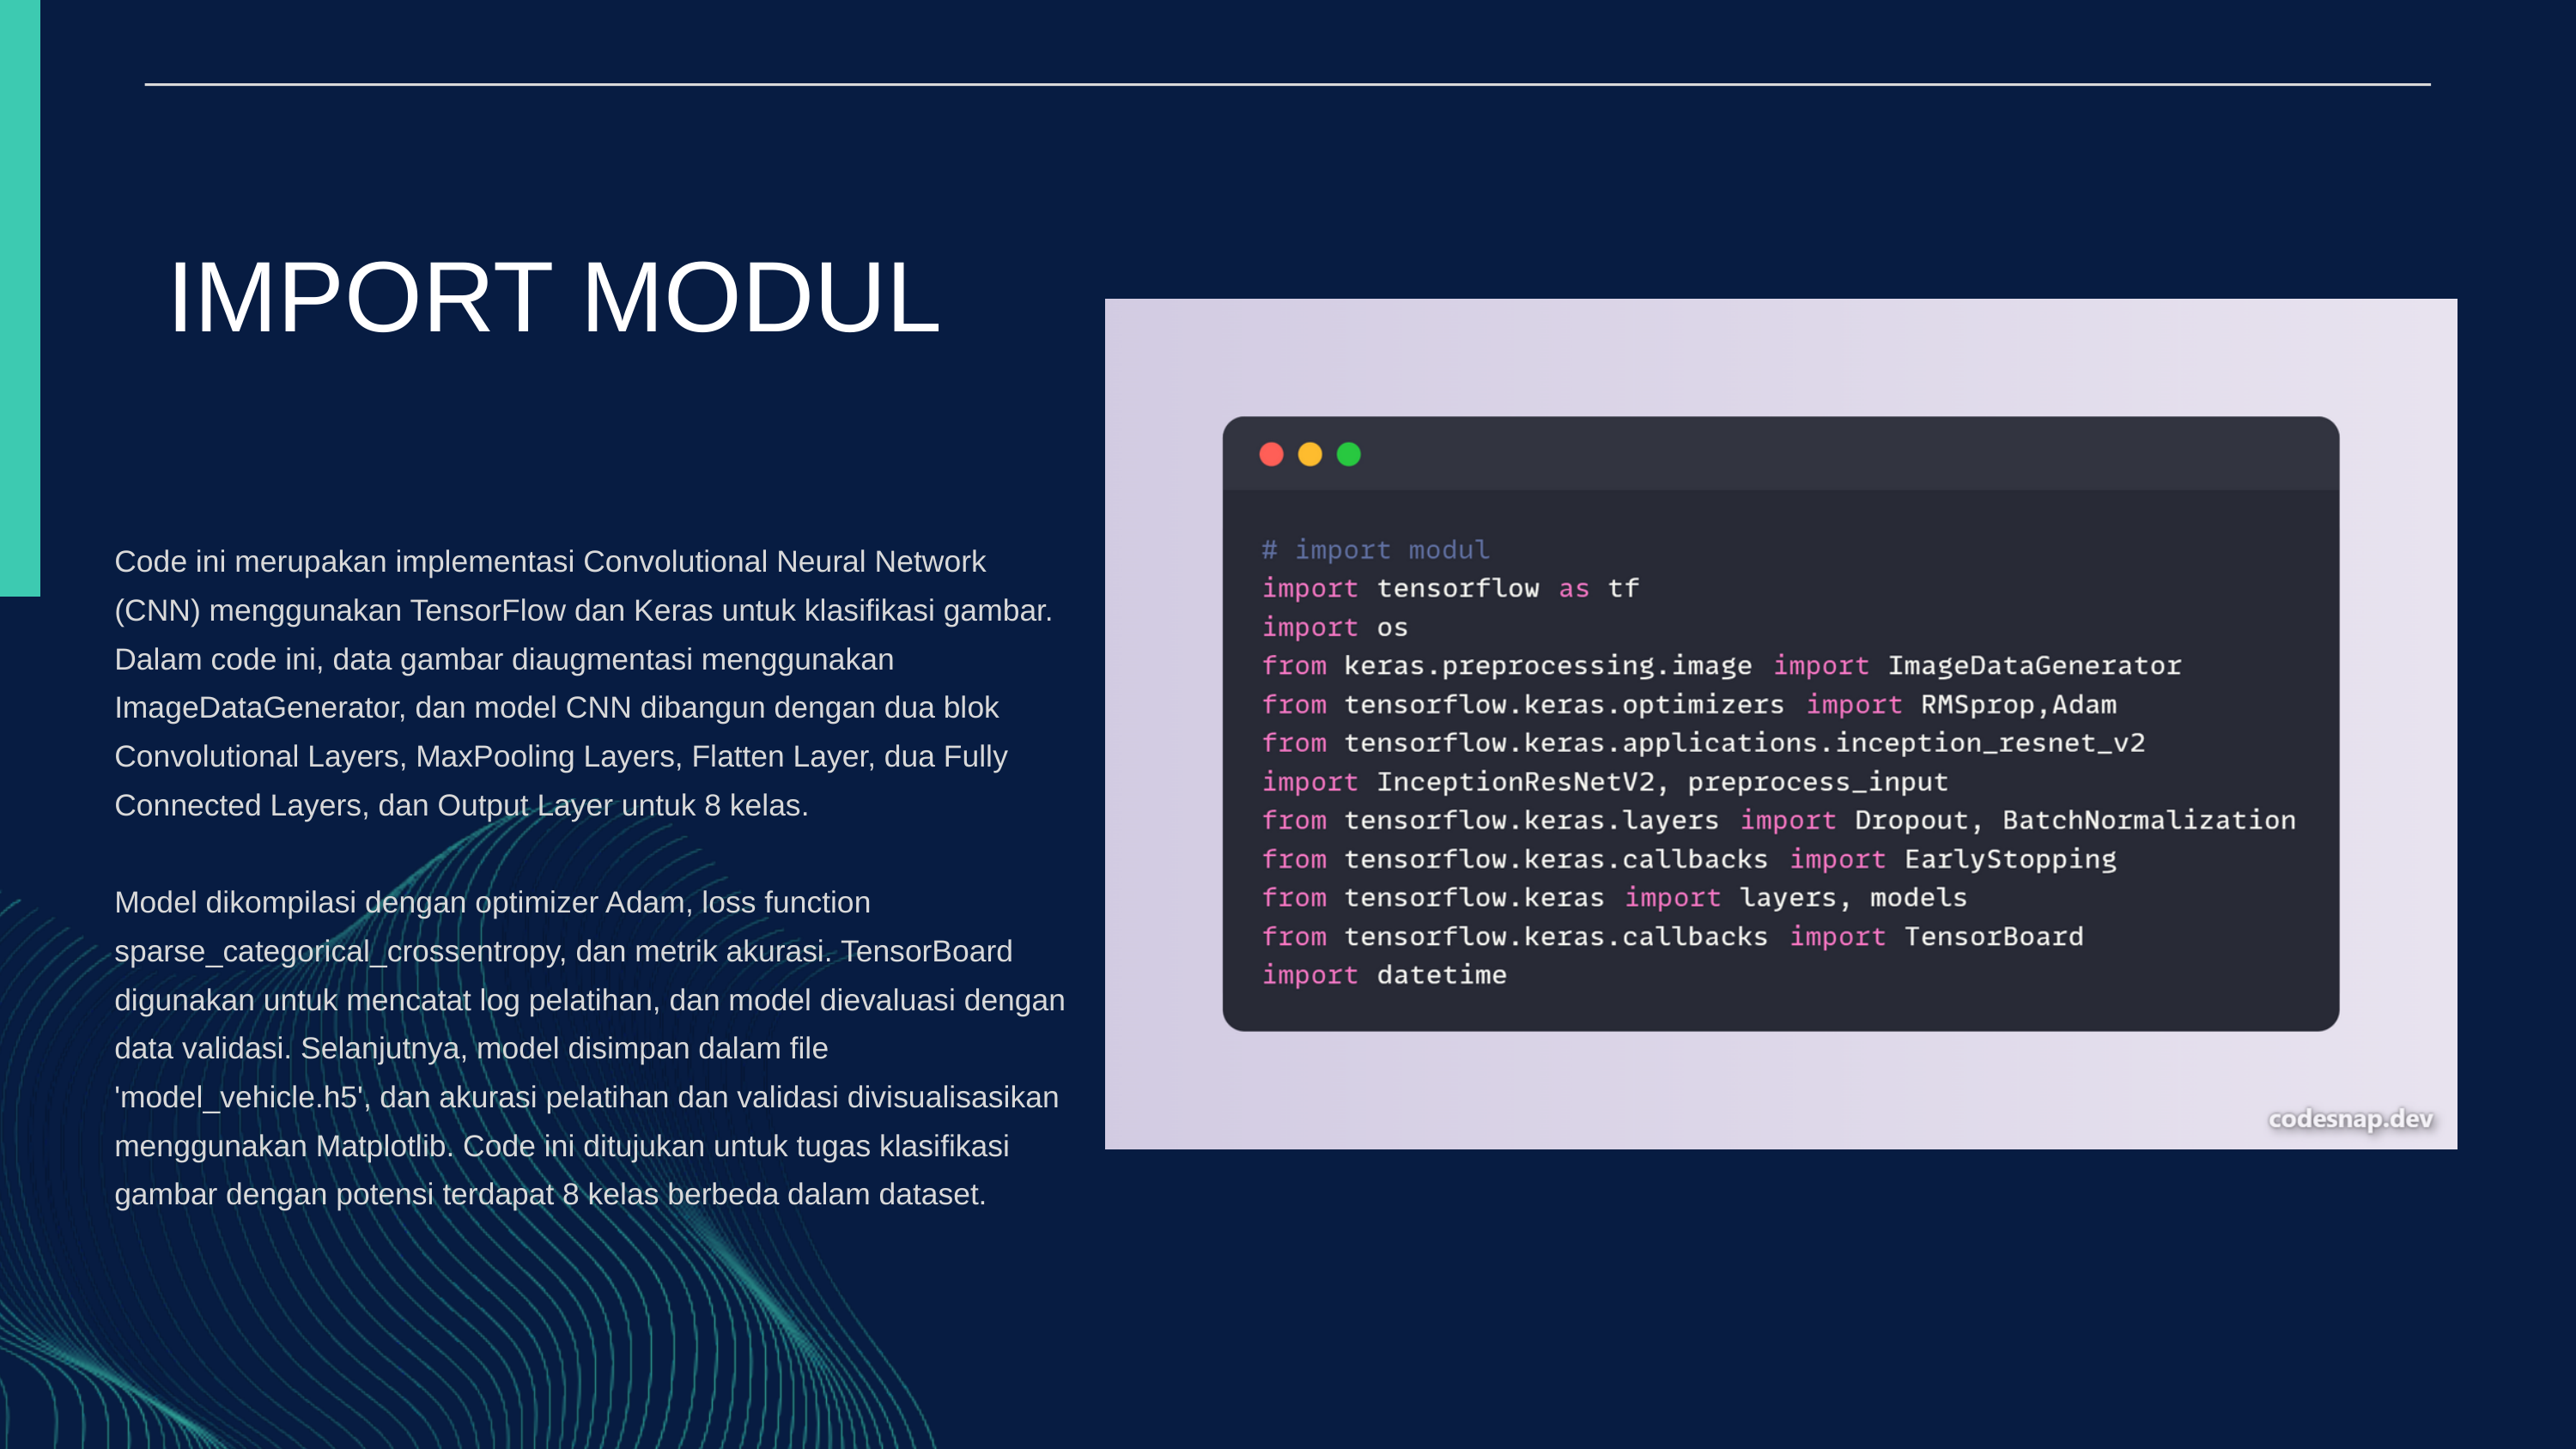

IMPORT MODUL

Code ini merupakan implementasi Convolutional Neural Network (CNN) menggunakan TensorFlow dan Keras untuk klasifikasi gambar. Dalam code ini, data gambar diaugmentasi menggunakan ImageDataGenerator, dan model CNN dibangun dengan dua blok Convolutional Layers, MaxPooling Layers, Flatten Layer, dua Fully Connected Layers, dan Output Layer untuk 8 kelas.

Model dikompilasi dengan optimizer Adam, loss function sparse_categorical_crossentropy, dan metrik akurasi. TensorBoard digunakan untuk mencatat log pelatihan, dan model dievaluasi dengan data validasi. Selanjutnya, model disimpan dalam file 'model_vehicle.h5', dan akurasi pelatihan dan validasi divisualisasikan menggunakan Matplotlib. Code ini ditujukan untuk tugas klasifikasi gambar dengan potensi terdapat 8 kelas berbeda dalam dataset.